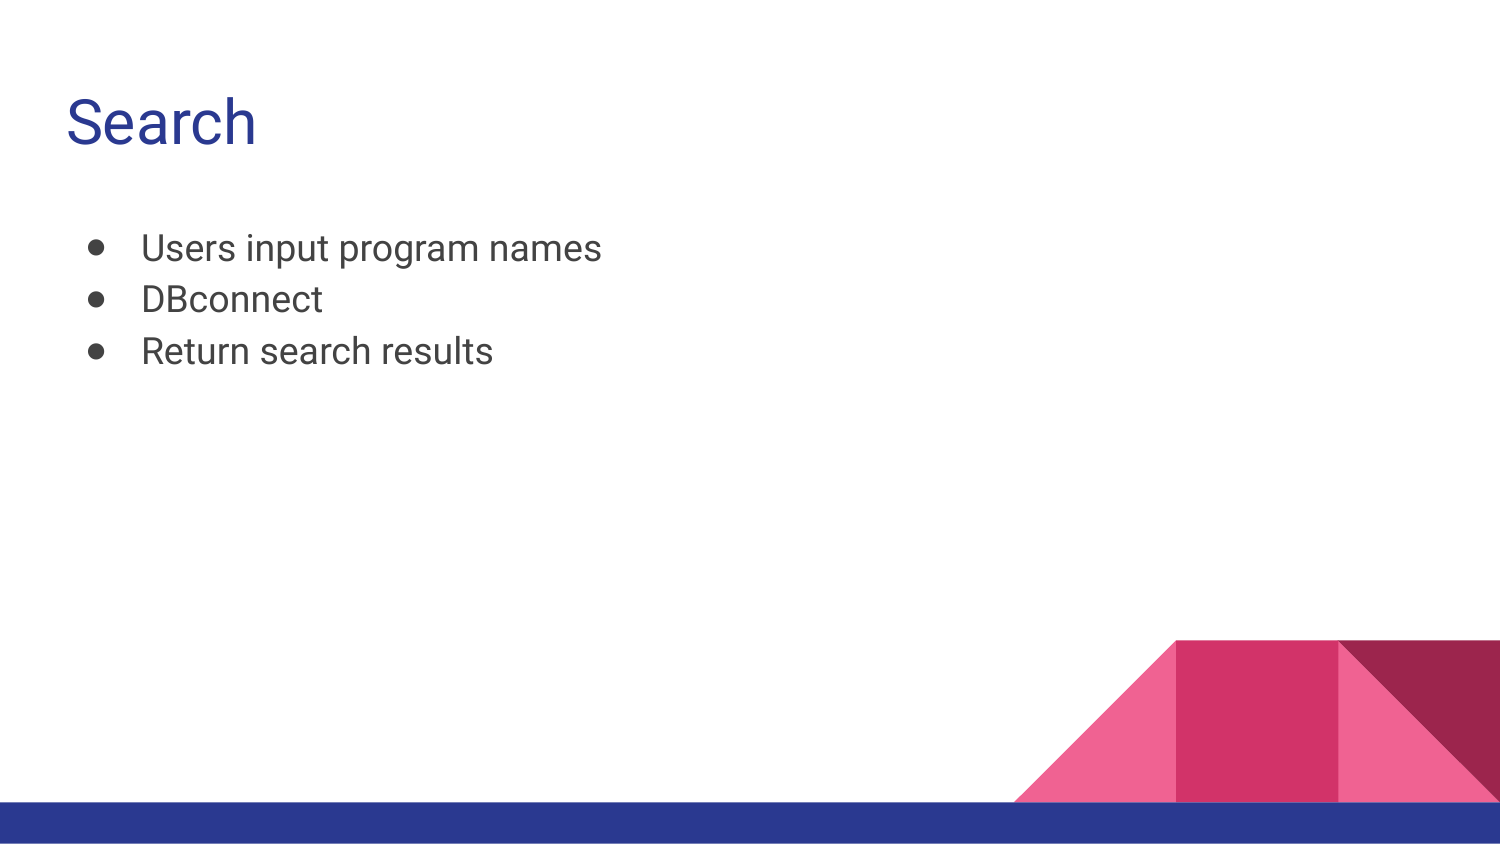

# Search

Users input program names
DBconnect
Return search results